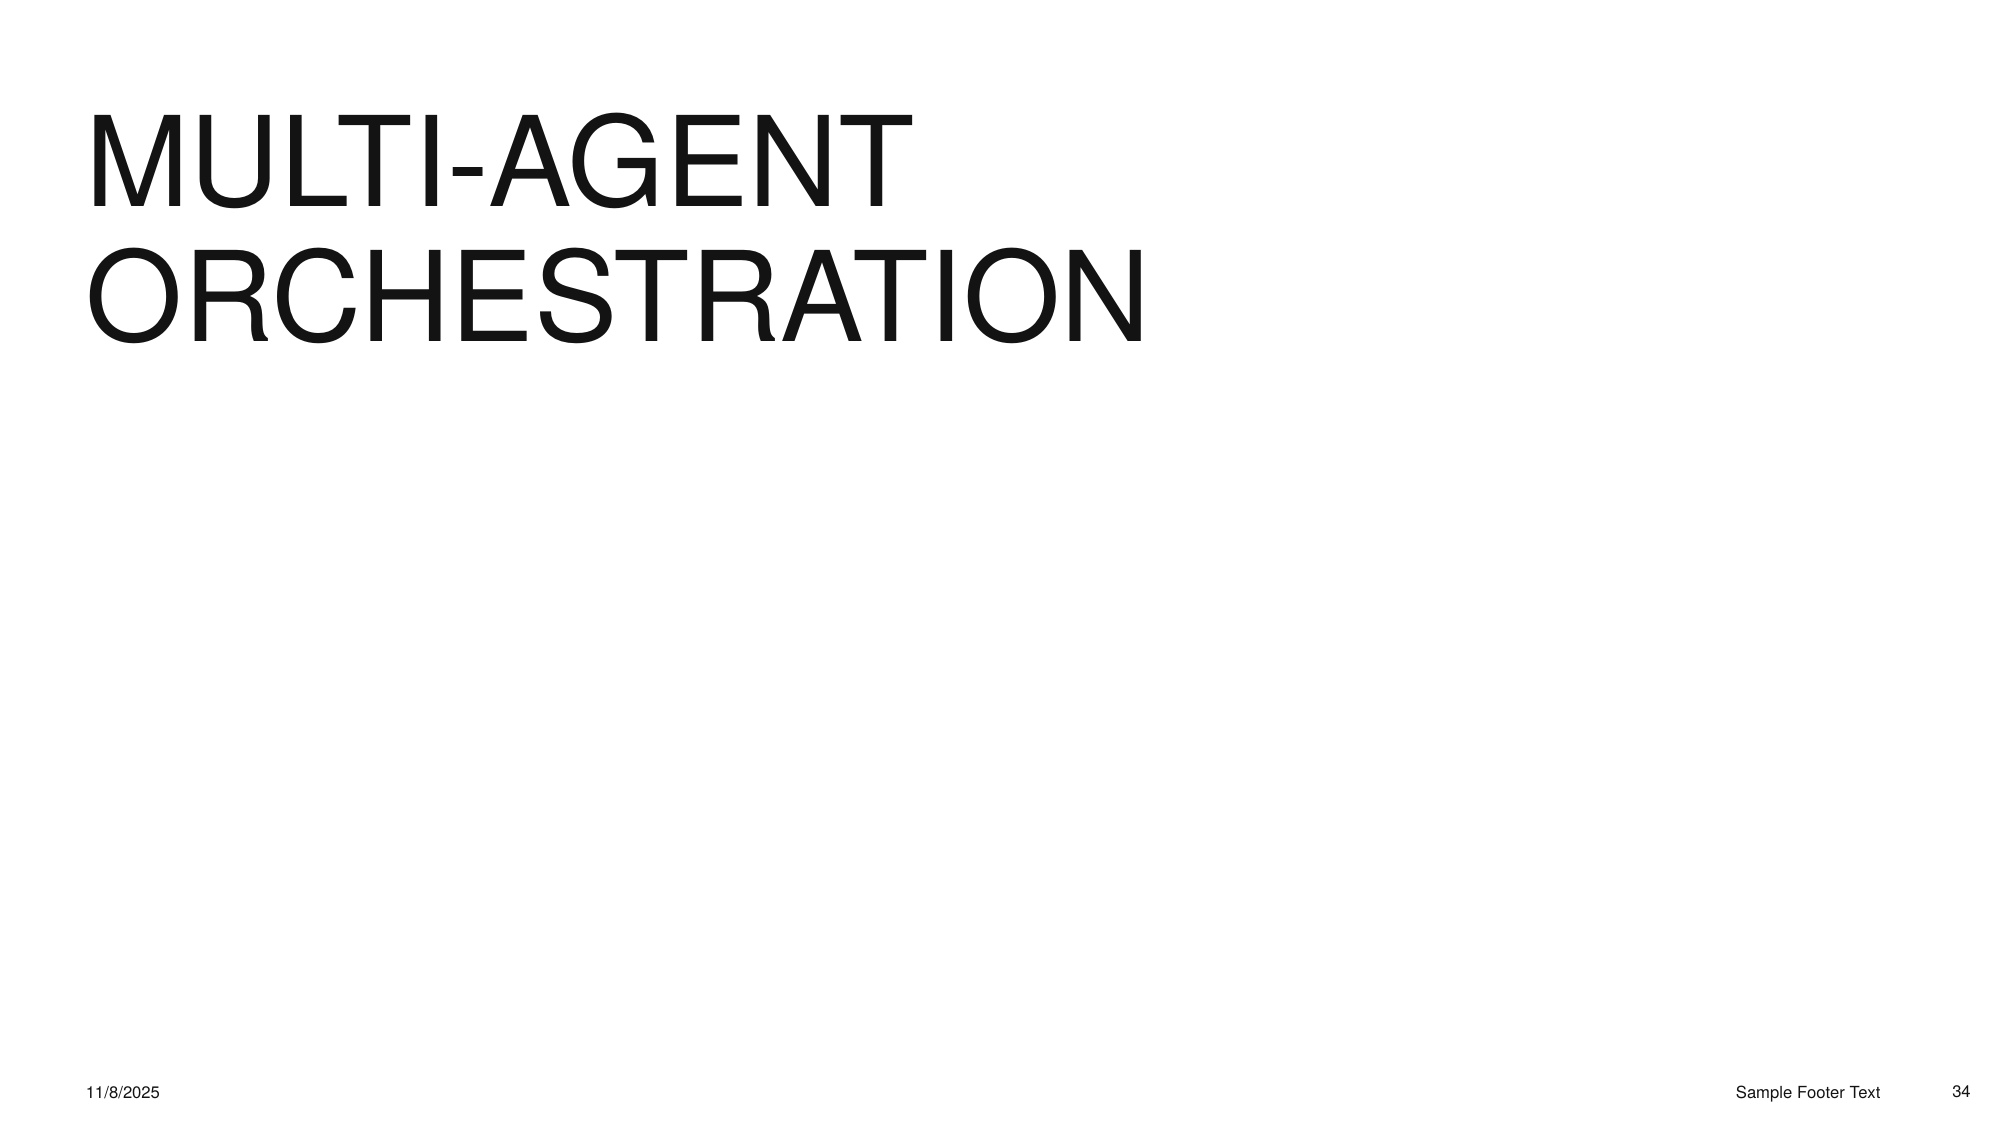

# Multi-Agent Orchestration

11/8/2025
Sample Footer Text
34